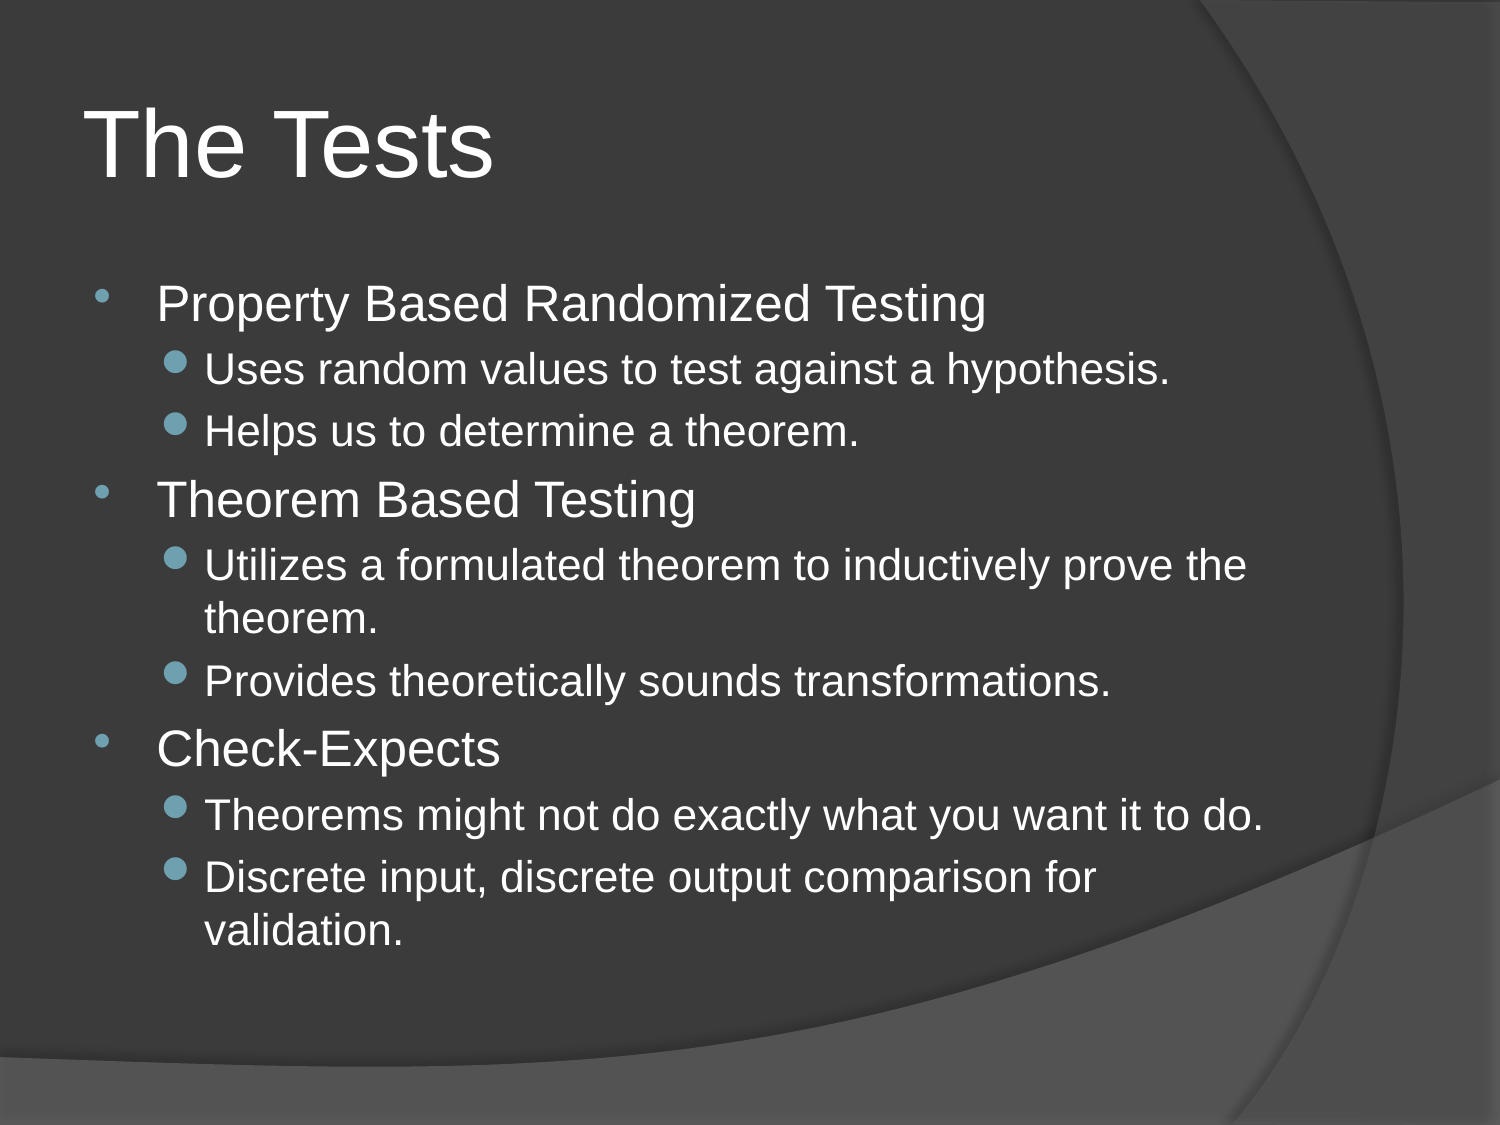

# The Tests
Property Based Randomized Testing
Uses random values to test against a hypothesis.
Helps us to determine a theorem.
Theorem Based Testing
Utilizes a formulated theorem to inductively prove the theorem.
Provides theoretically sounds transformations.
Check-Expects
Theorems might not do exactly what you want it to do.
Discrete input, discrete output comparison for validation.